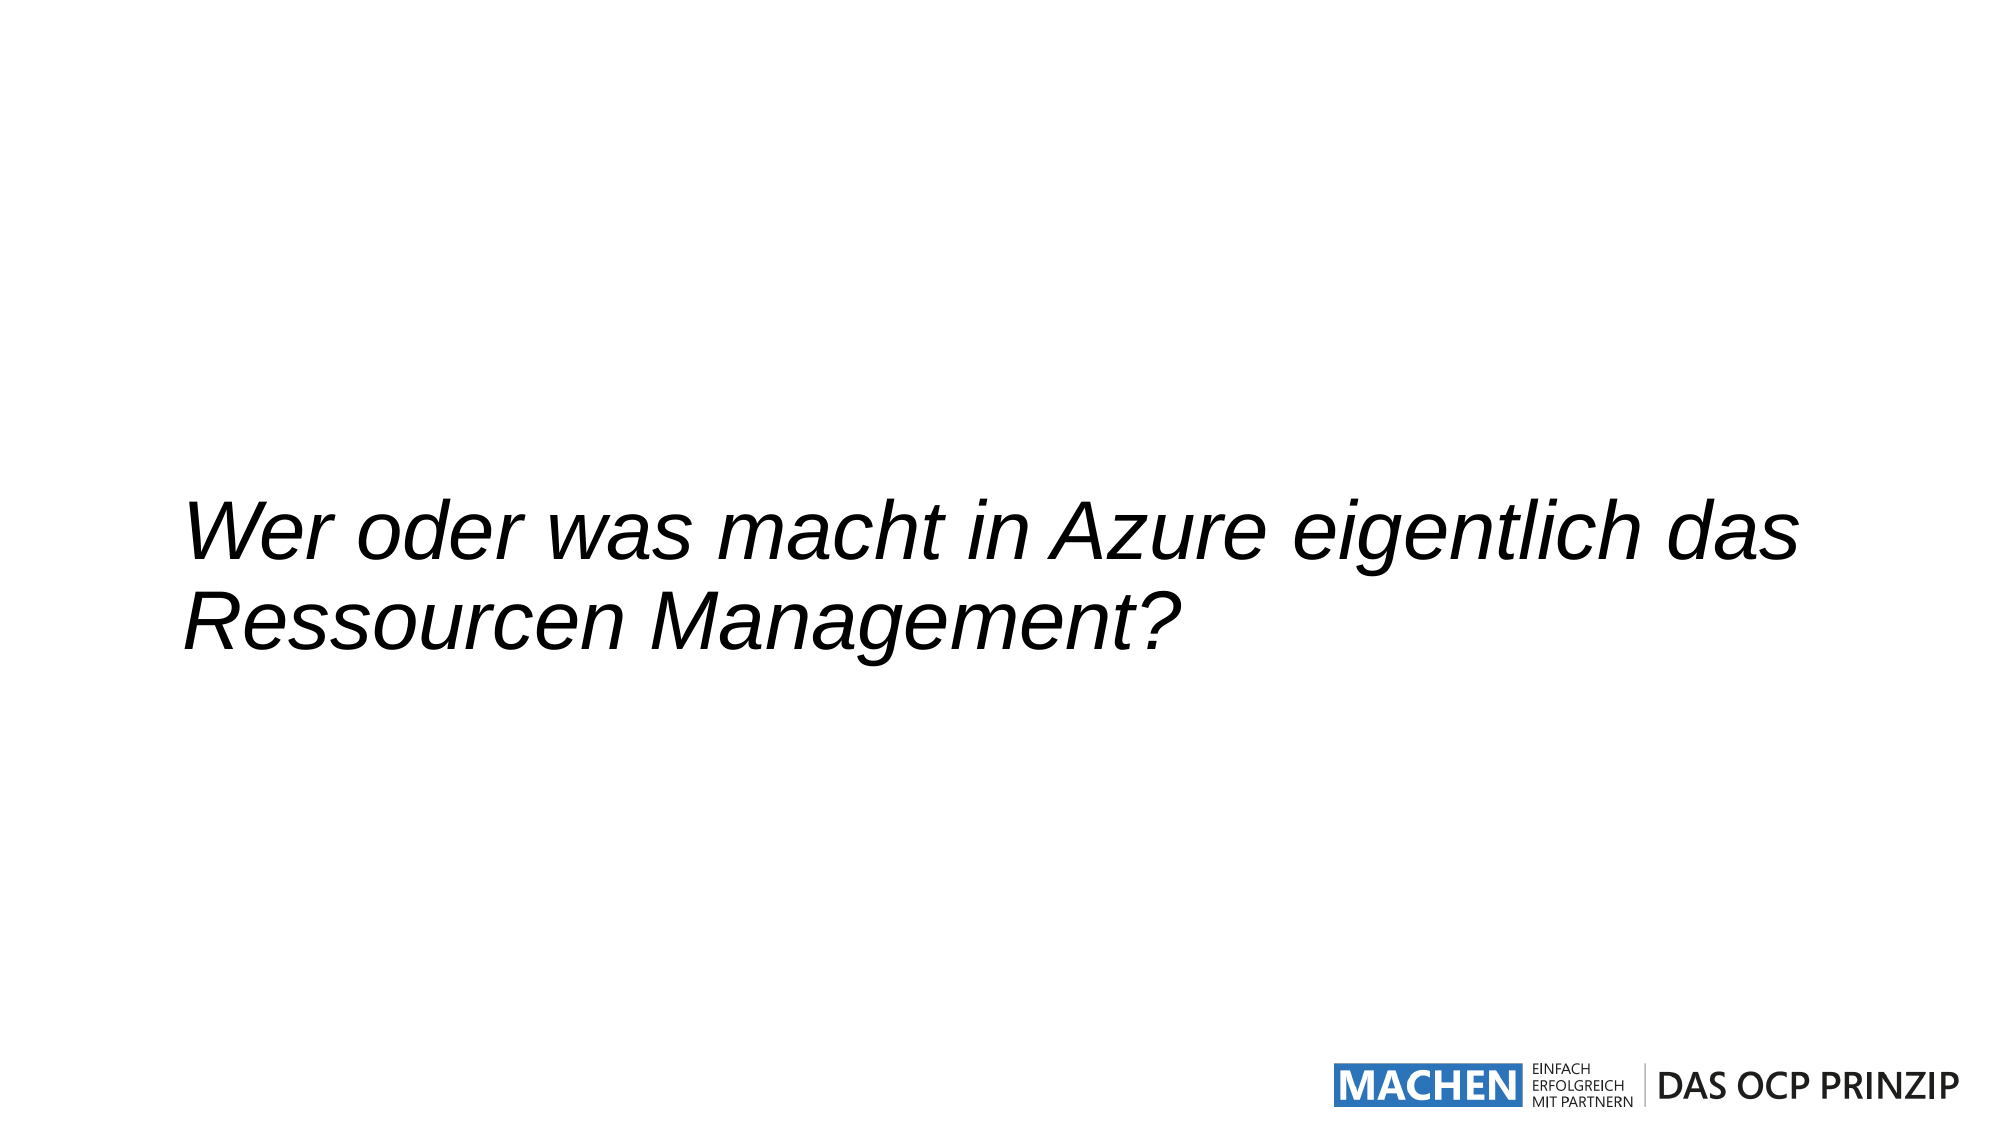

#
Wer oder was macht in Azure eigentlich das Ressourcen Management?